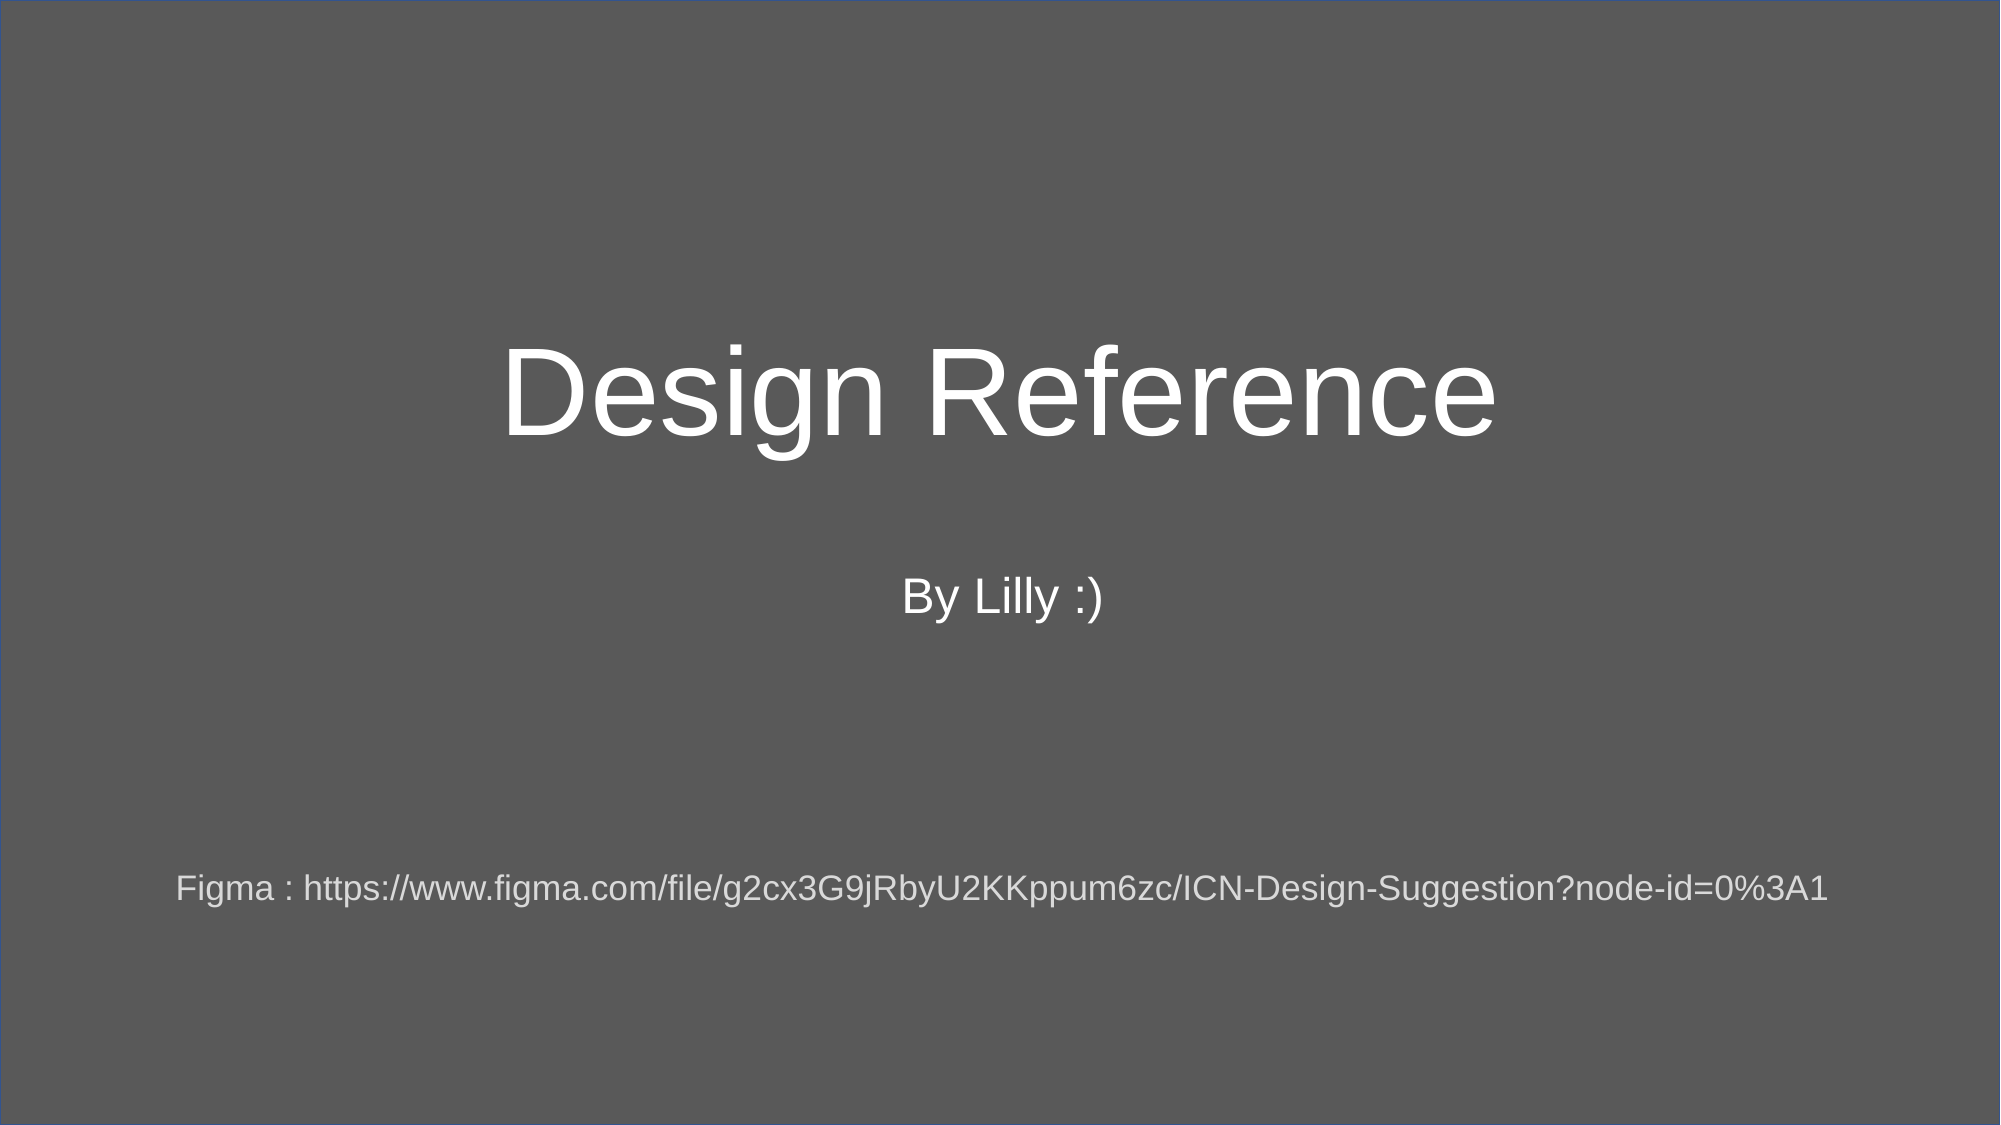

# Design Reference
By Lilly :)

Figma : https://www.figma.com/file/g2cx3G9jRbyU2KKppum6zc/ICN-Design-Suggestion?node-id=0%3A1